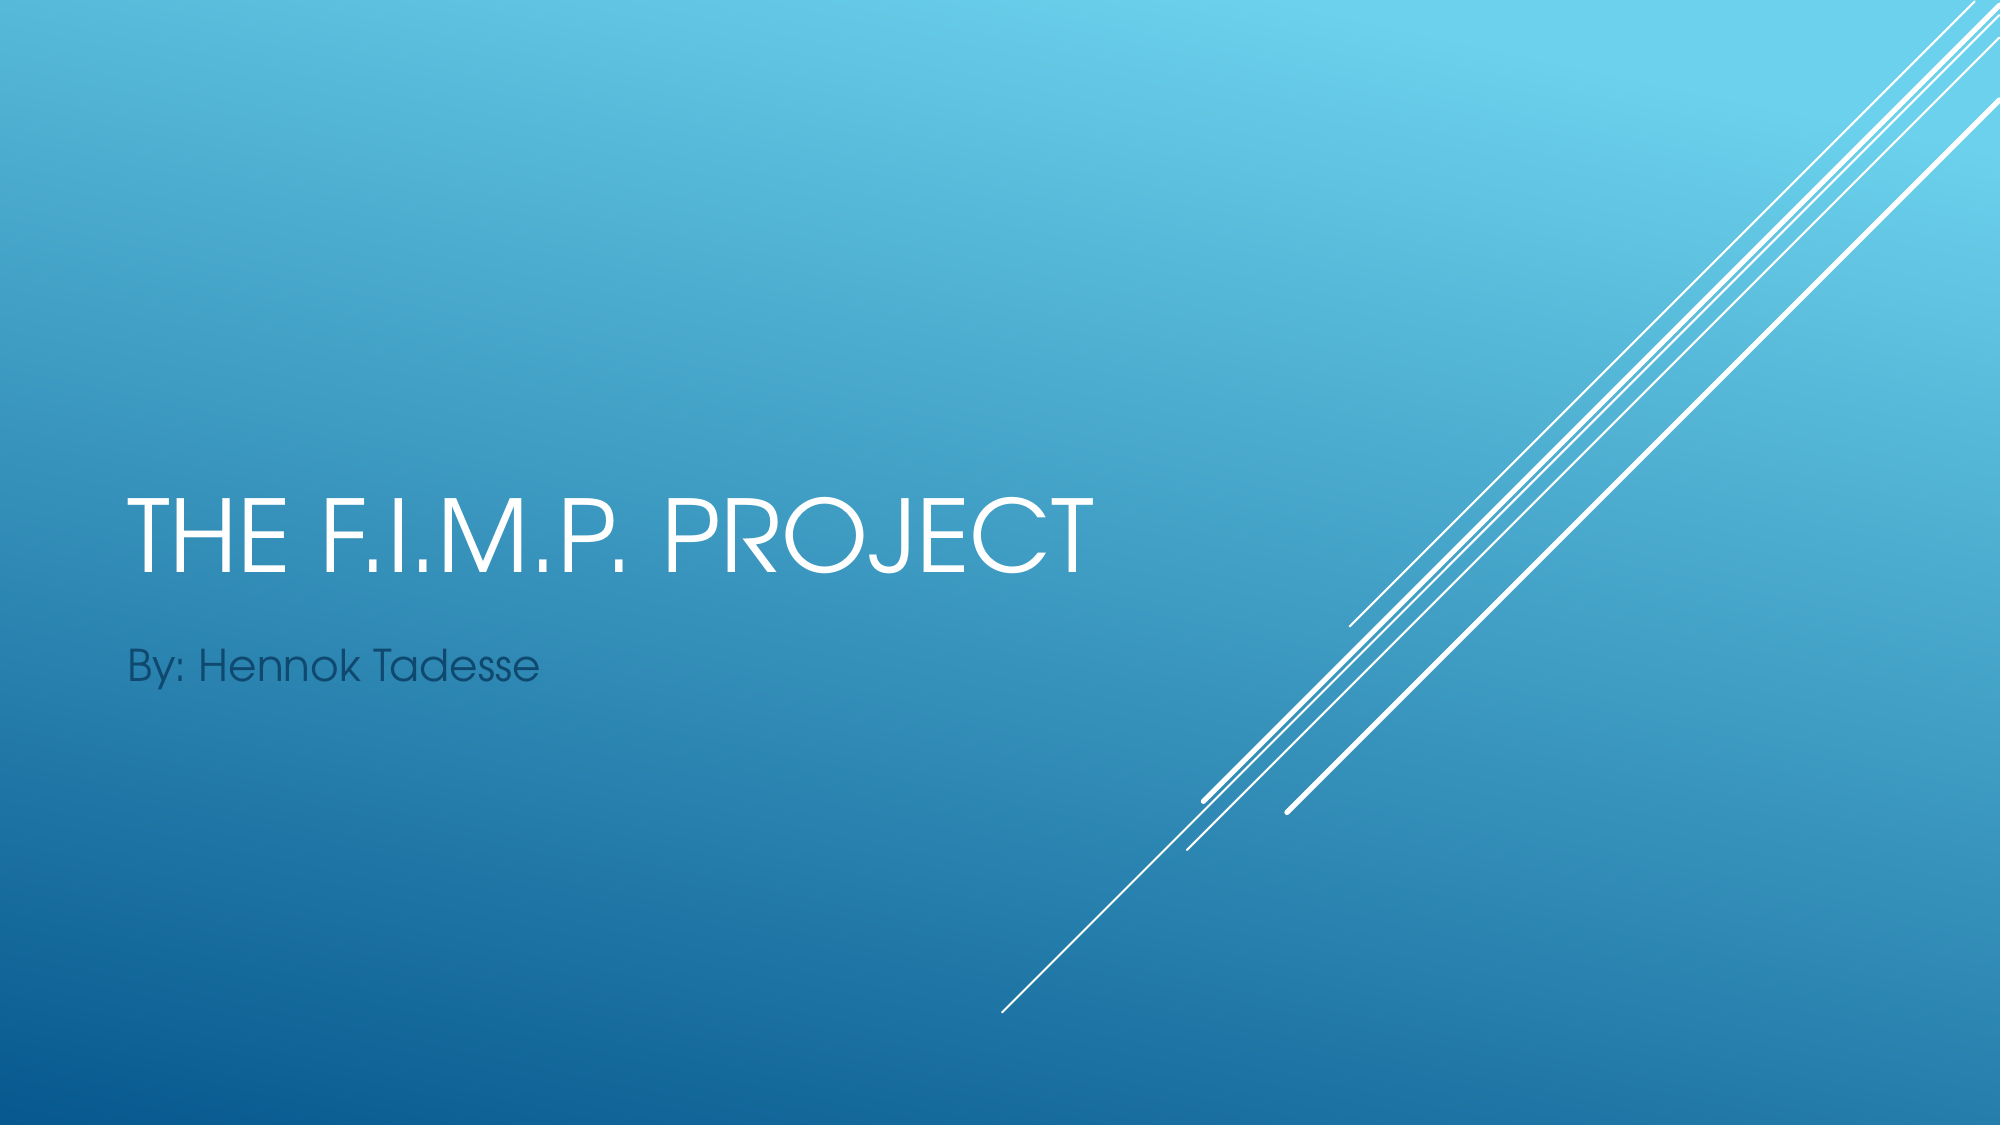

# The F.I.M.P. project
By: Hennok Tadesse